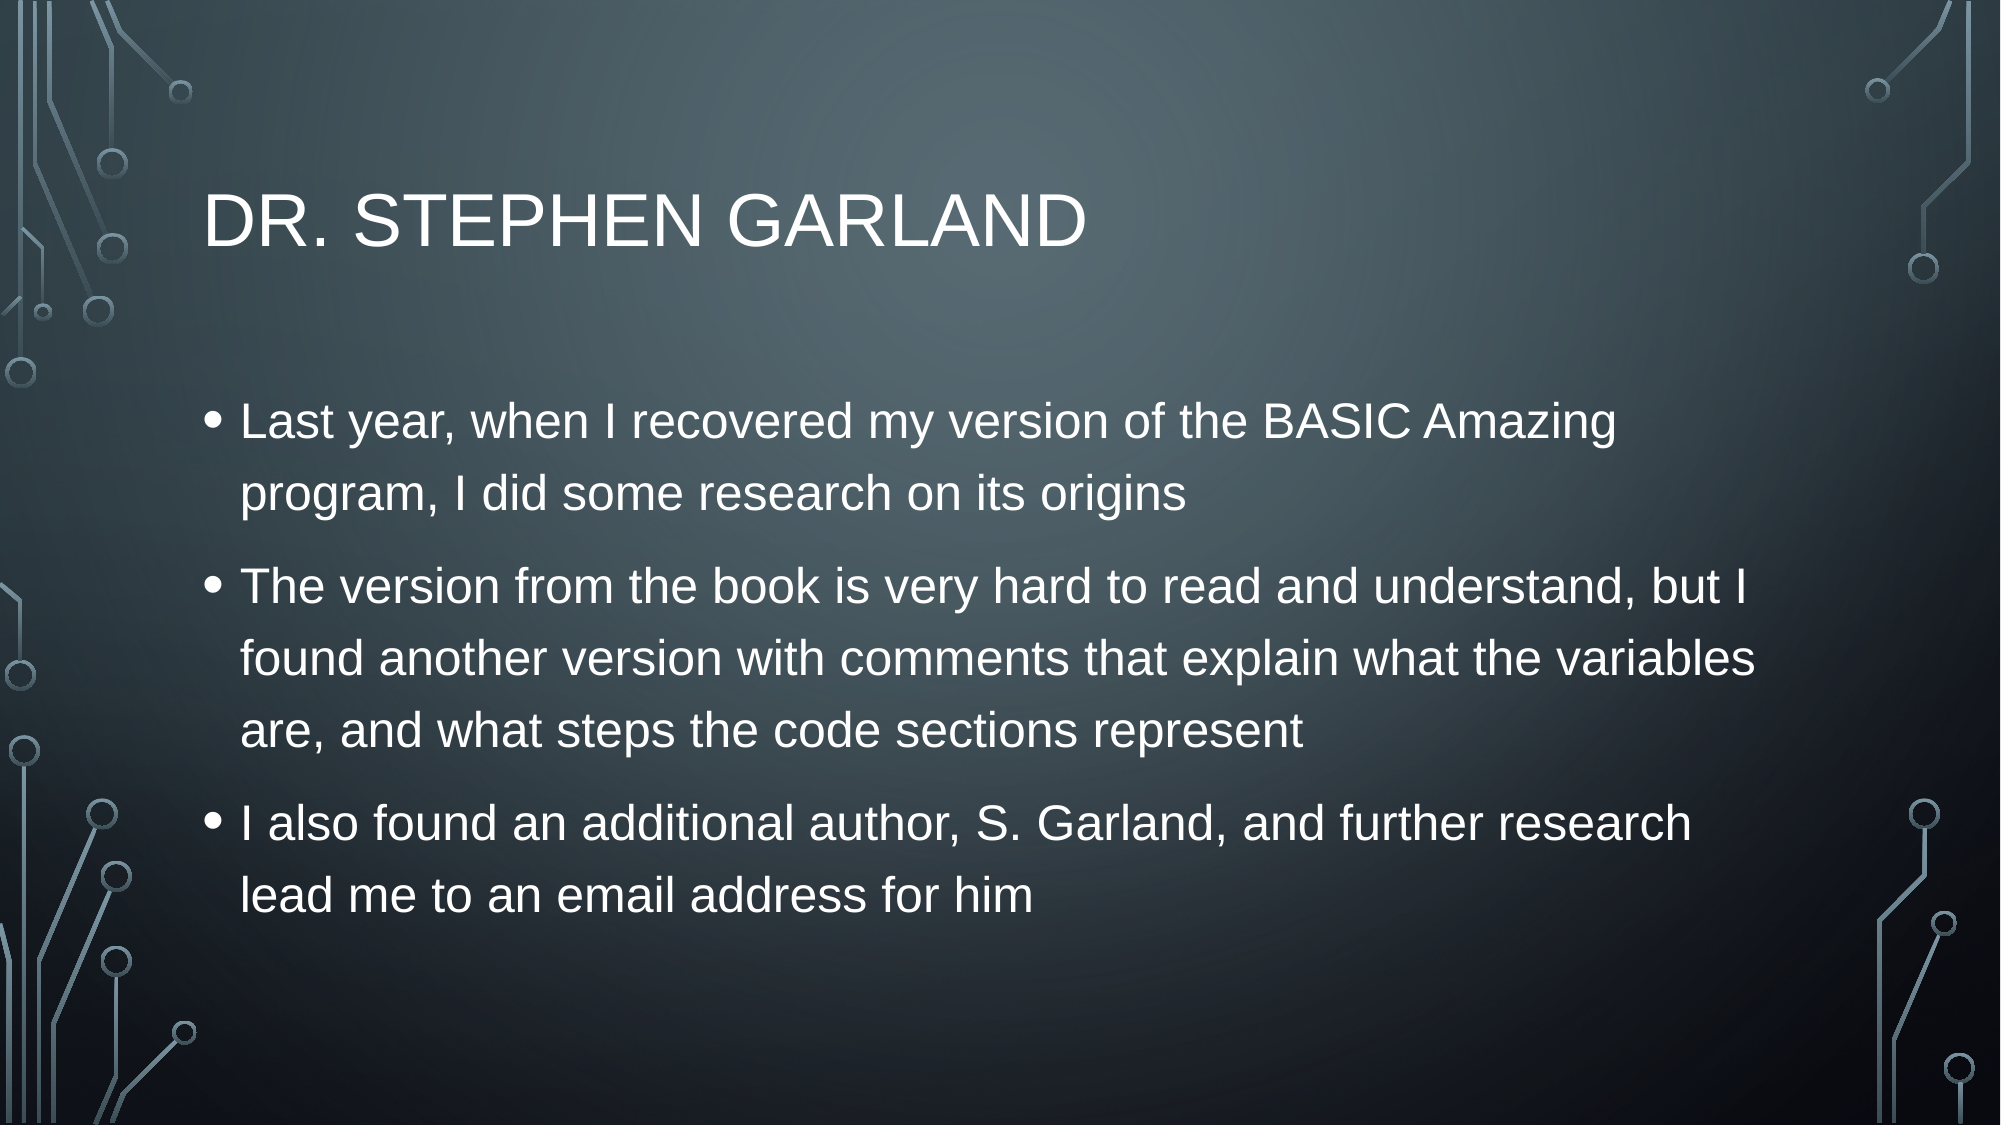

# Dr. Stephen Garland
Last year, when I recovered my version of the BASIC Amazing program, I did some research on its origins
The version from the book is very hard to read and understand, but I found another version with comments that explain what the variables are, and what steps the code sections represent
I also found an additional author, S. Garland, and further research lead me to an email address for him